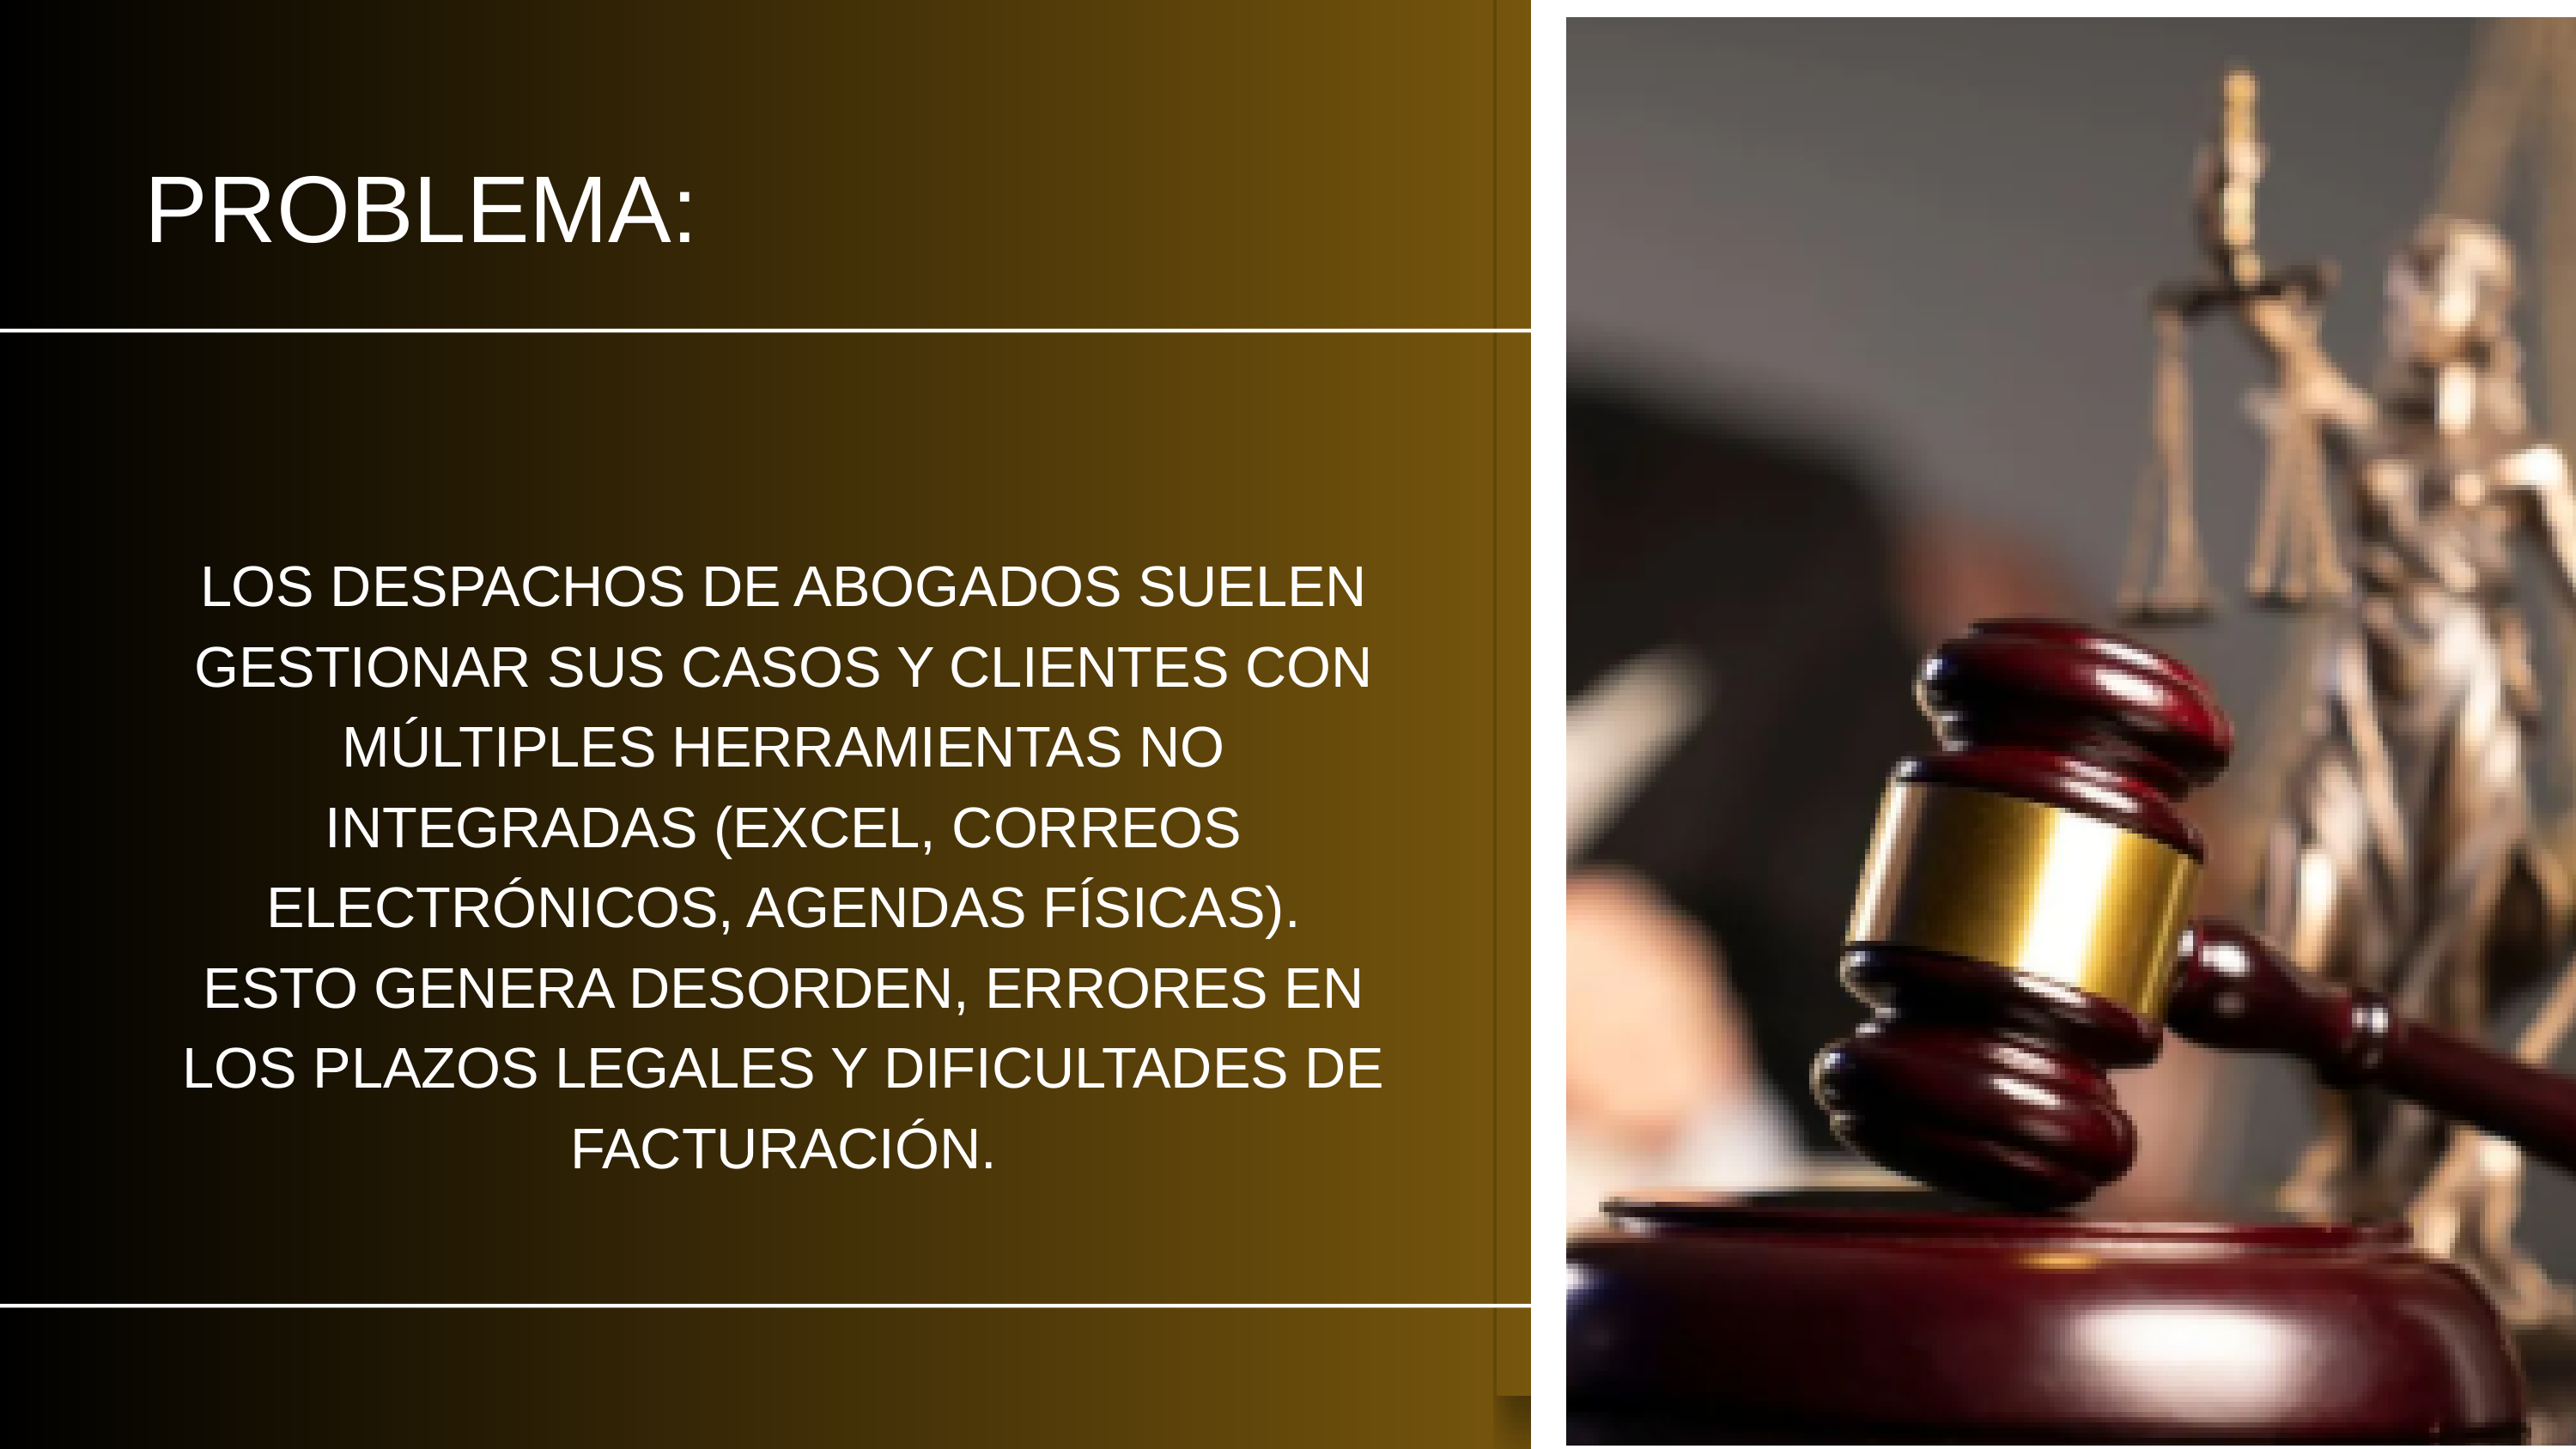

PROBLEMA:

LOS DESPACHOS DE ABOGADOS SUELEN GESTIONAR SUS CASOS Y CLIENTES CON MÚLTIPLES HERRAMIENTAS NO INTEGRADAS (EXCEL, CORREOS ELECTRÓNICOS, AGENDAS FÍSICAS). ESTO GENERA DESORDEN, ERRORES EN LOS PLAZOS LEGALES Y DIFICULTADES DE FACTURACIÓN.